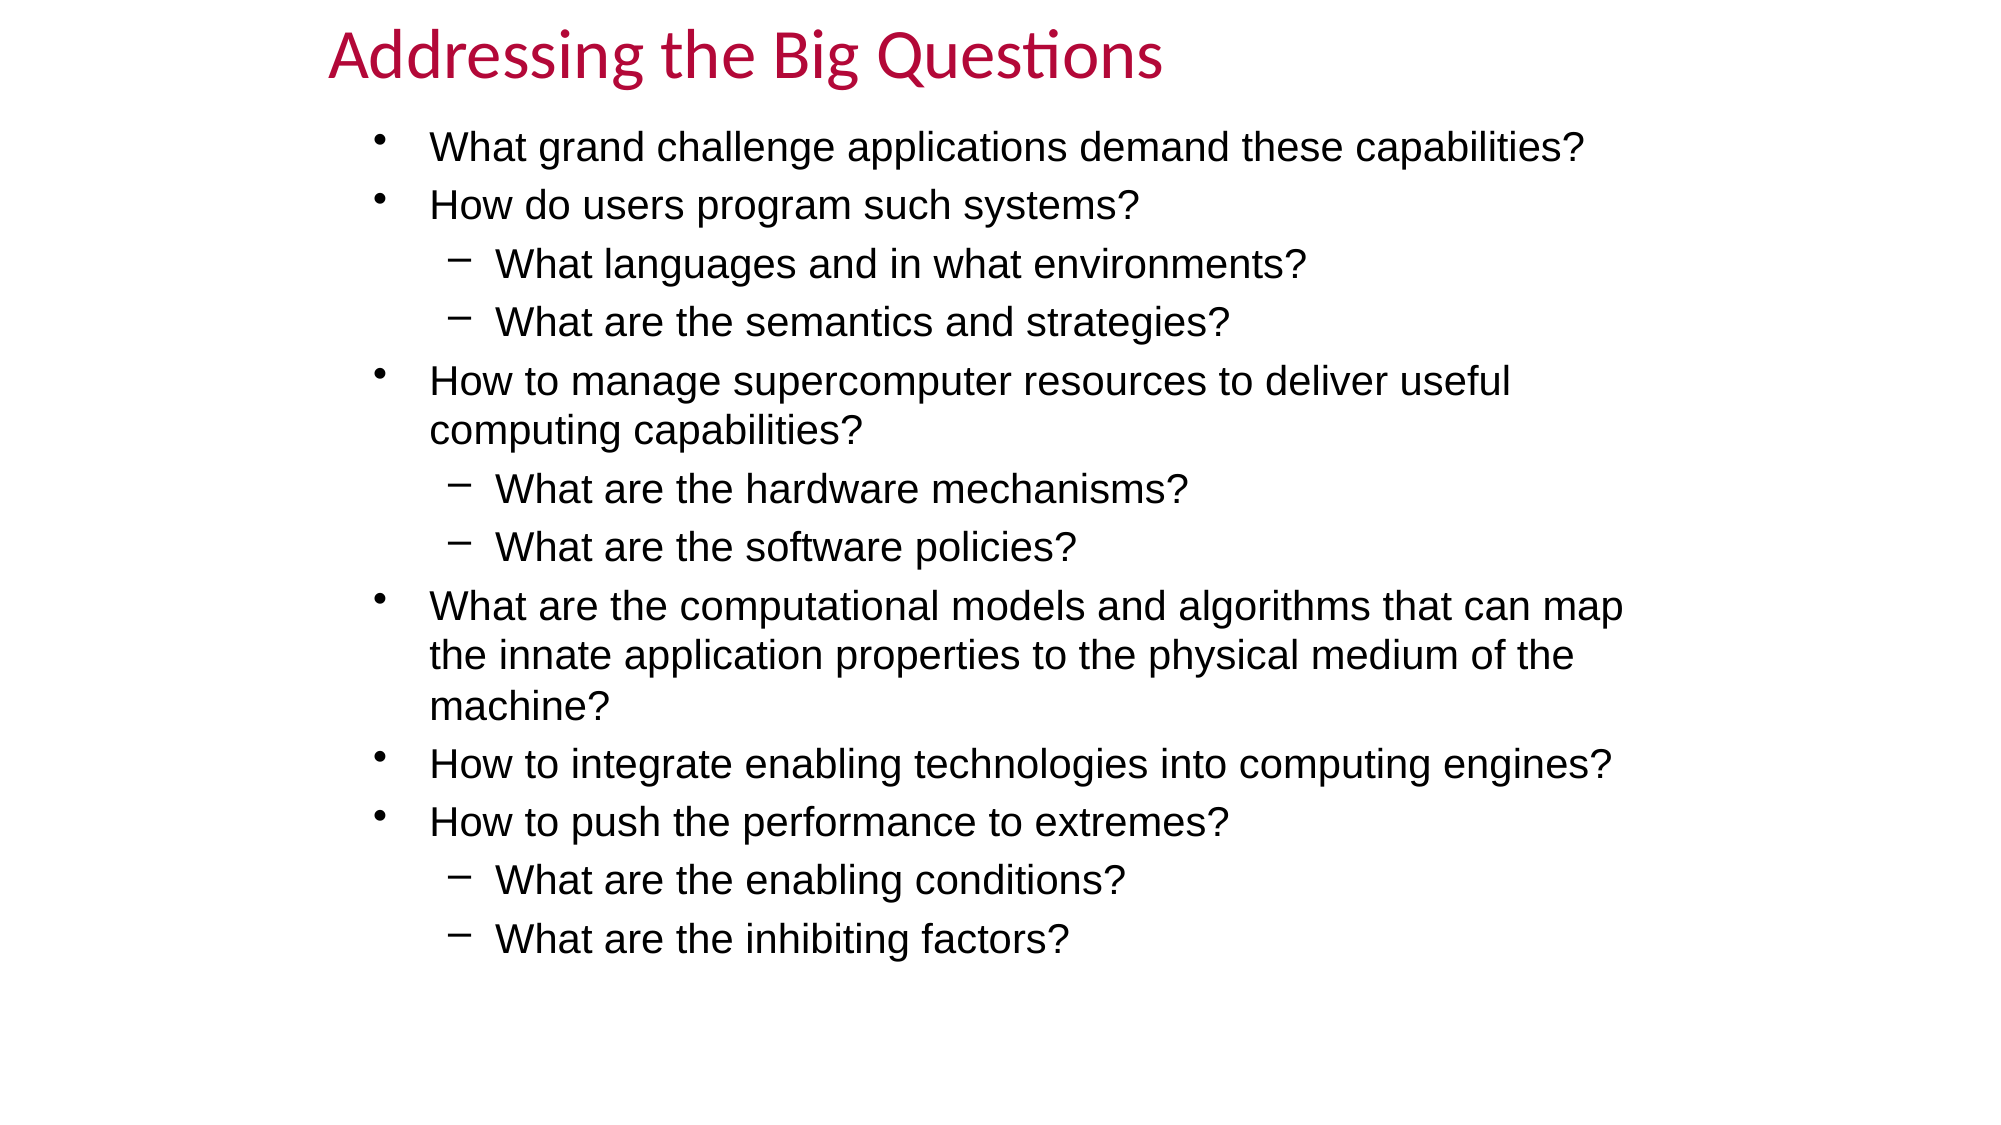

Addressing the Big Questions
What grand challenge applications demand these capabilities?
How do users program such systems?
What languages and in what environments?
What are the semantics and strategies?
How to manage supercomputer resources to deliver useful computing capabilities?
What are the hardware mechanisms?
What are the software policies?
What are the computational models and algorithms that can map the innate application properties to the physical medium of the machine?
How to integrate enabling technologies into computing engines?
How to push the performance to extremes?
What are the enabling conditions?
What are the inhibiting factors?